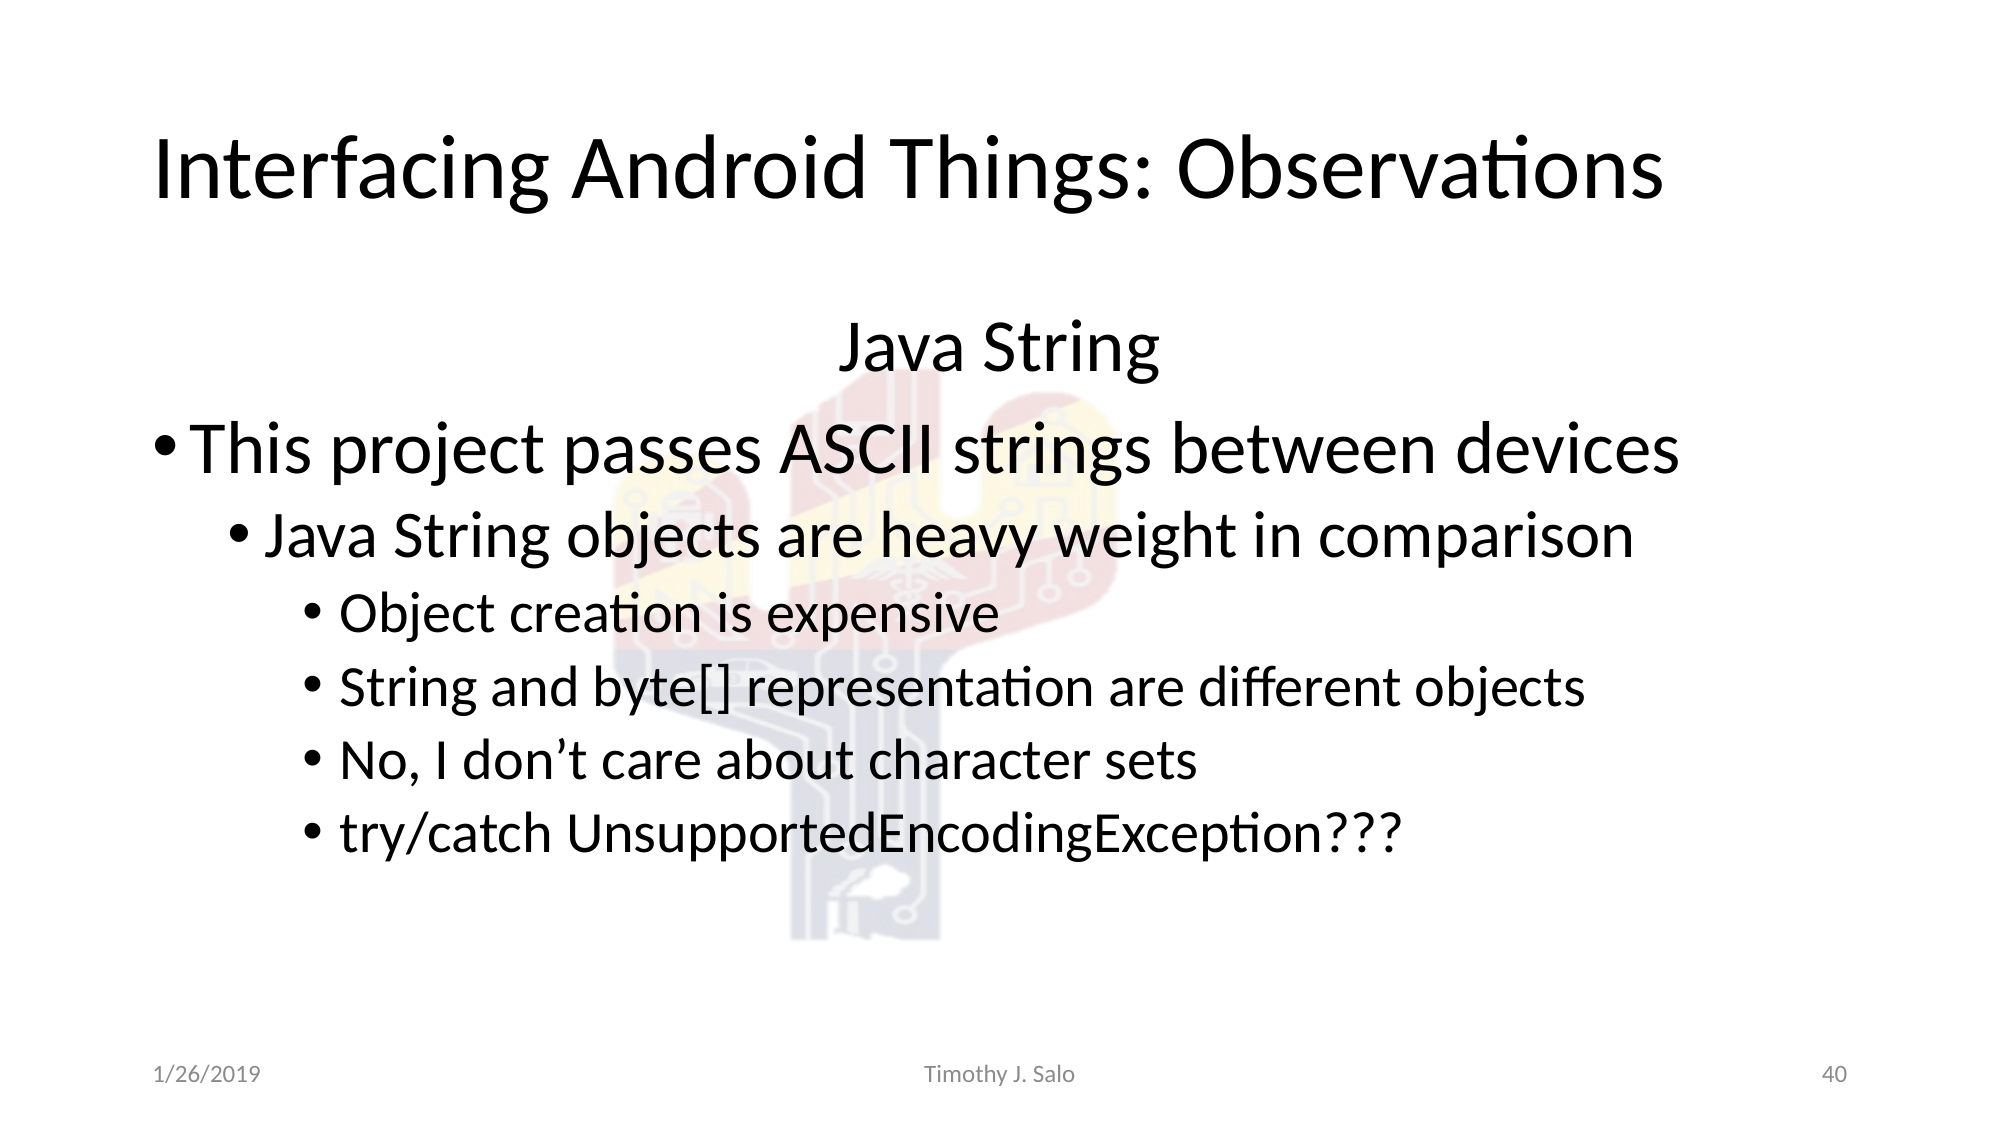

# Interfacing Android Things: Observations
Java String
This project passes ASCII strings between devices
Java String objects are heavy weight in comparison
Object creation is expensive
String and byte[] representation are different objects
No, I don’t care about character sets
try/catch UnsupportedEncodingException???
1/26/2019
Timothy J. Salo
40